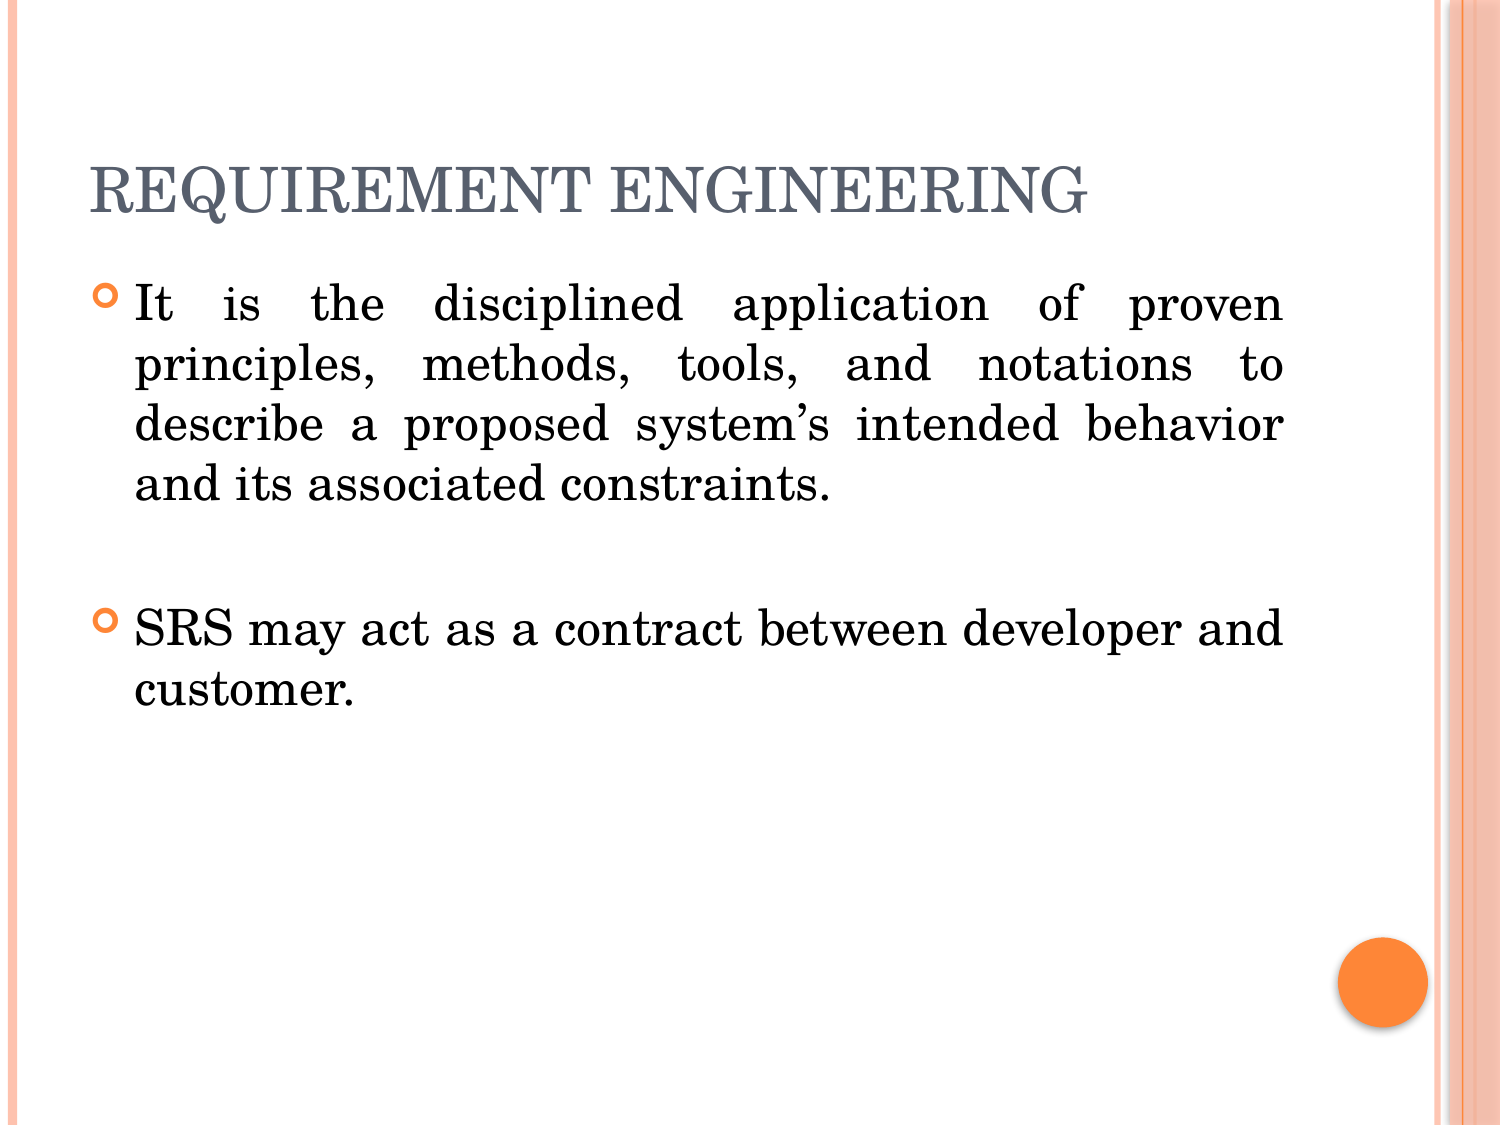

# Requirement Engineering
It is the disciplined application of proven principles, methods, tools, and notations to describe a proposed system’s intended behavior and its associated constraints.

SRS may act as a contract between developer and customer.